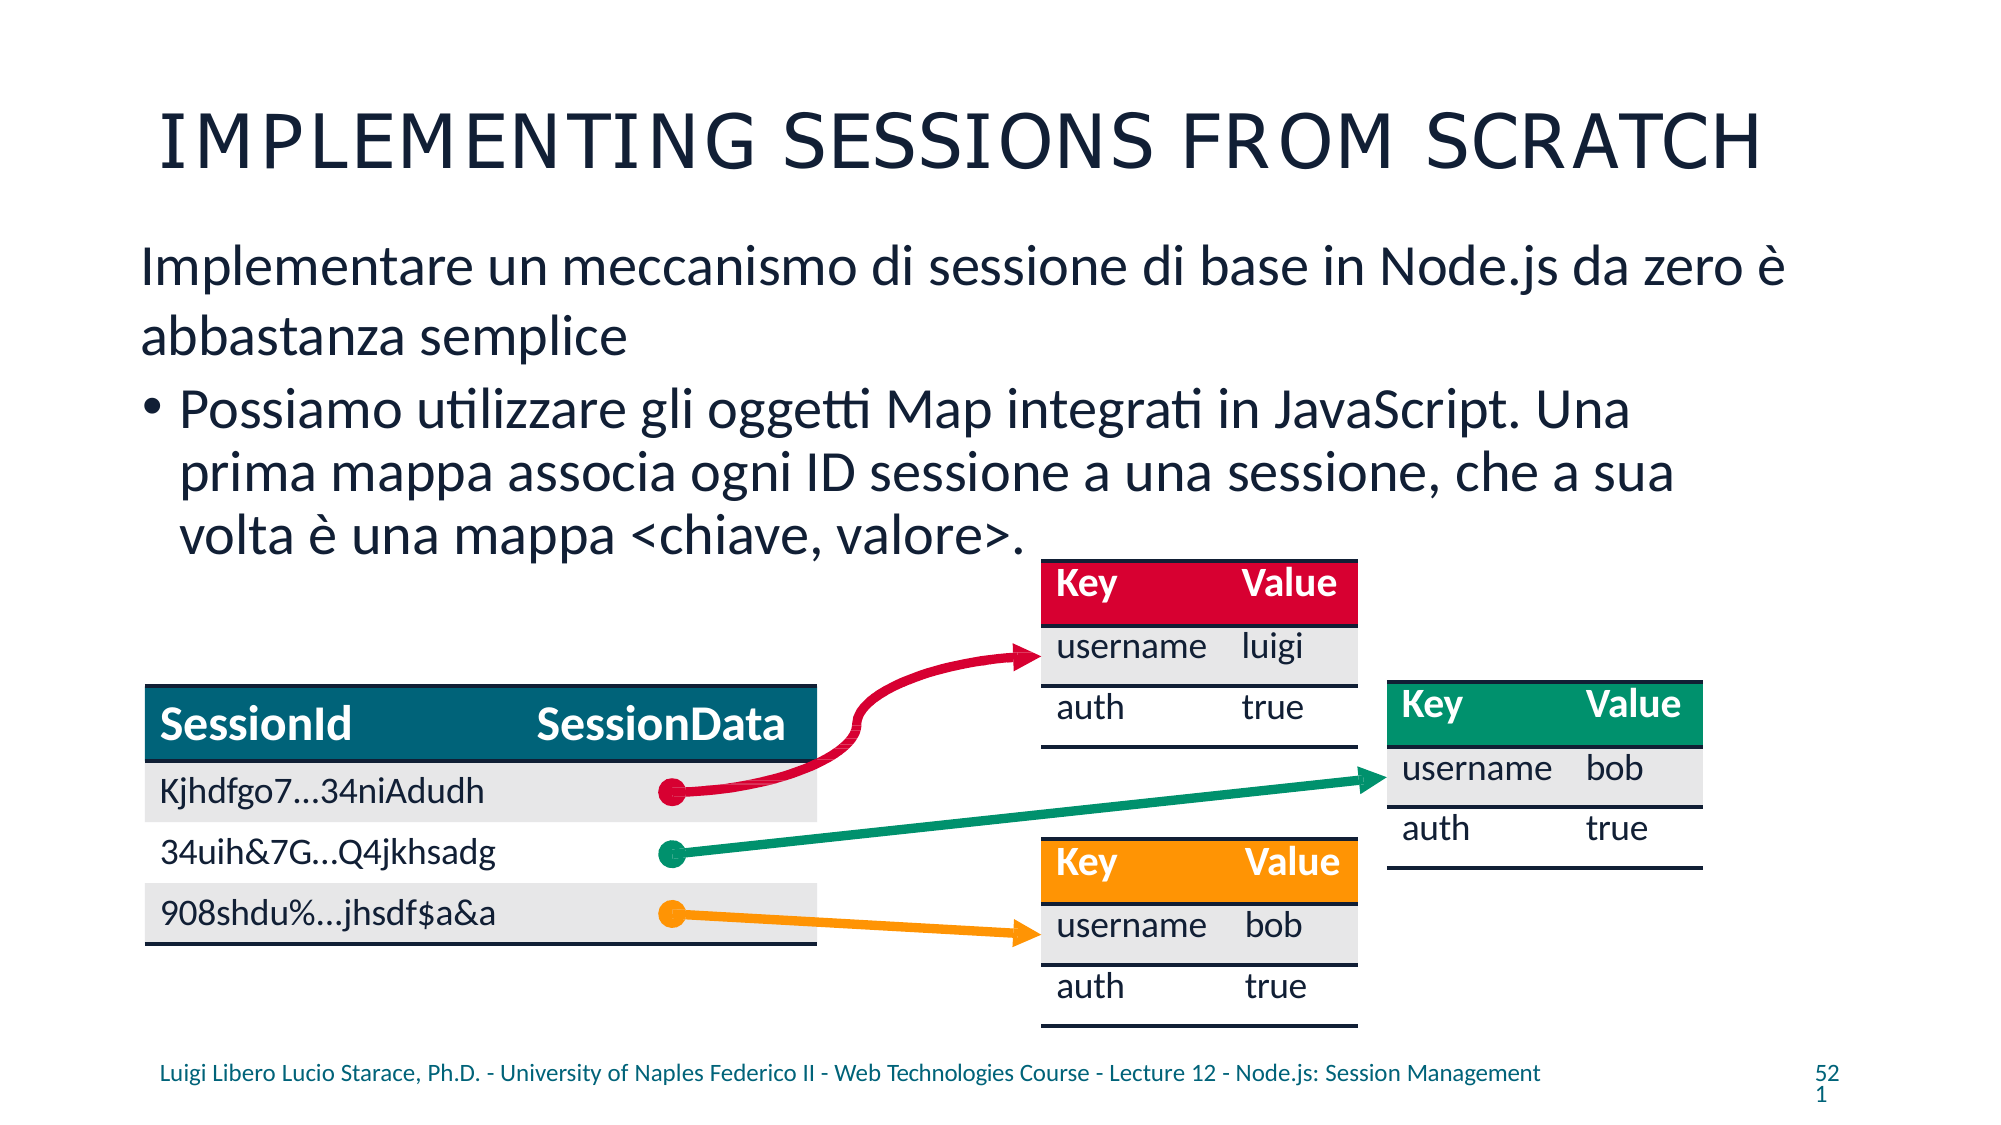

# IMPLEMENTING SESSIONS FROM SCRATCH
Implementare un meccanismo di sessione di base in Node.js da zero è abbastanza semplice
Possiamo utilizzare gli oggetti Map integrati in JavaScript. Una prima mappa associa ogni ID sessione a una sessione, che a sua volta è una mappa <chiave, valore>.
| Key | Value |
| --- | --- |
| username | luigi |
| auth | true |

| Key | Value |
| --- | --- |
| username | bob |
| auth | true |

SessionId
SessionData
Kjhdfgo7...34niAdudh 34uih&7G…Q4jkhsadg 908shdu%...jhsdf$a&a

| Key | Value |
| --- | --- |
| username | bob |
| auth | true |

Luigi Libero Lucio Starace, Ph.D. - University of Naples Federico II - Web Technologies Course - Lecture 12 - Node.js: Session Management
521